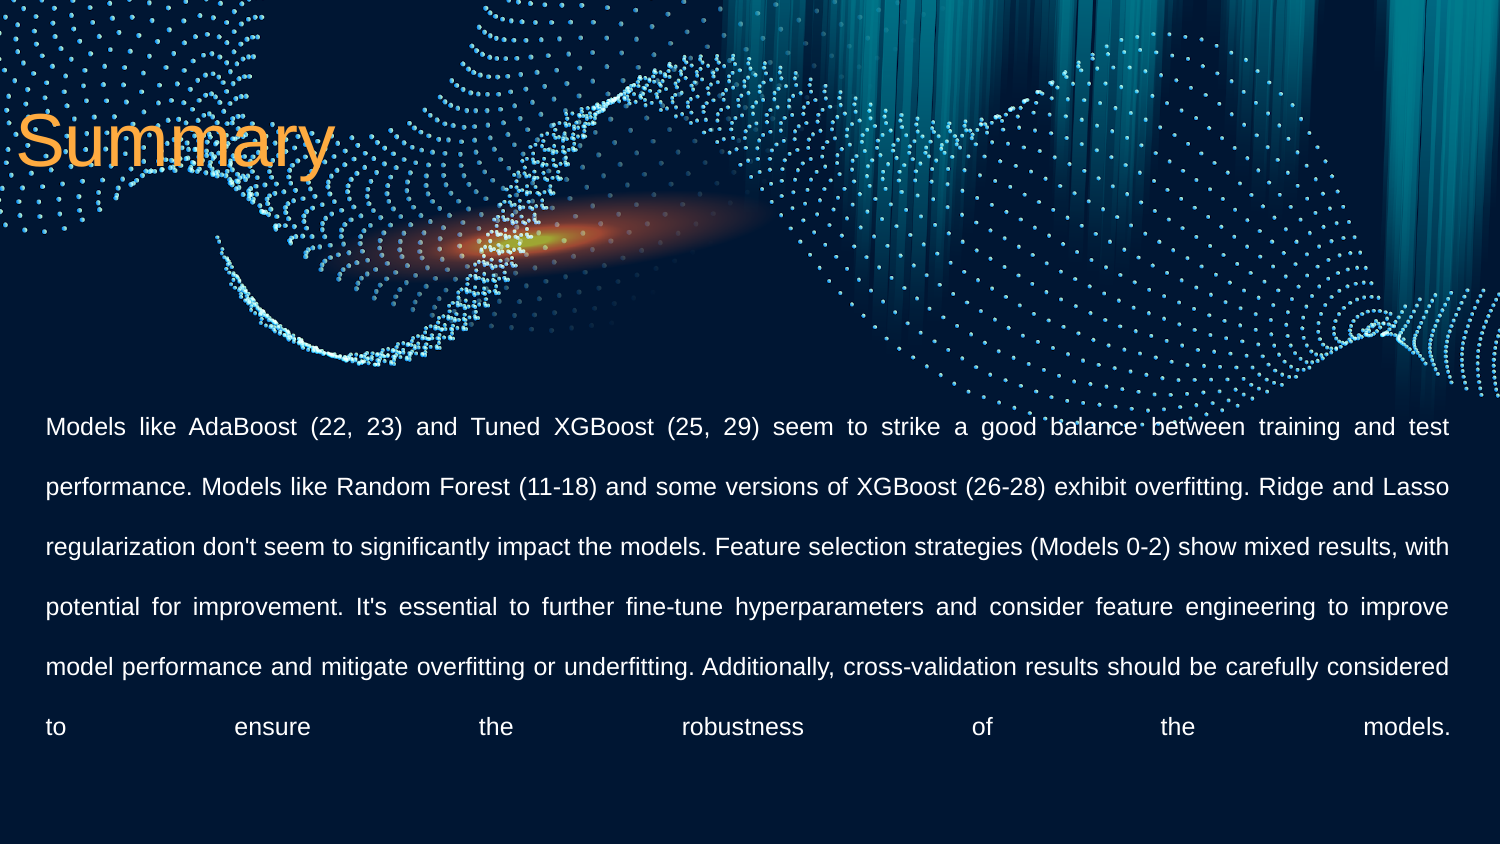

Summary
# Models like AdaBoost (22, 23) and Tuned XGBoost (25, 29) seem to strike a good balance between training and test performance. Models like Random Forest (11-18) and some versions of XGBoost (26-28) exhibit overfitting. Ridge and Lasso regularization don't seem to significantly impact the models. Feature selection strategies (Models 0-2) show mixed results, with potential for improvement. It's essential to further fine-tune hyperparameters and consider feature engineering to improve model performance and mitigate overfitting or underfitting. Additionally, cross-validation results should be carefully considered to ensure the robustness of the models.